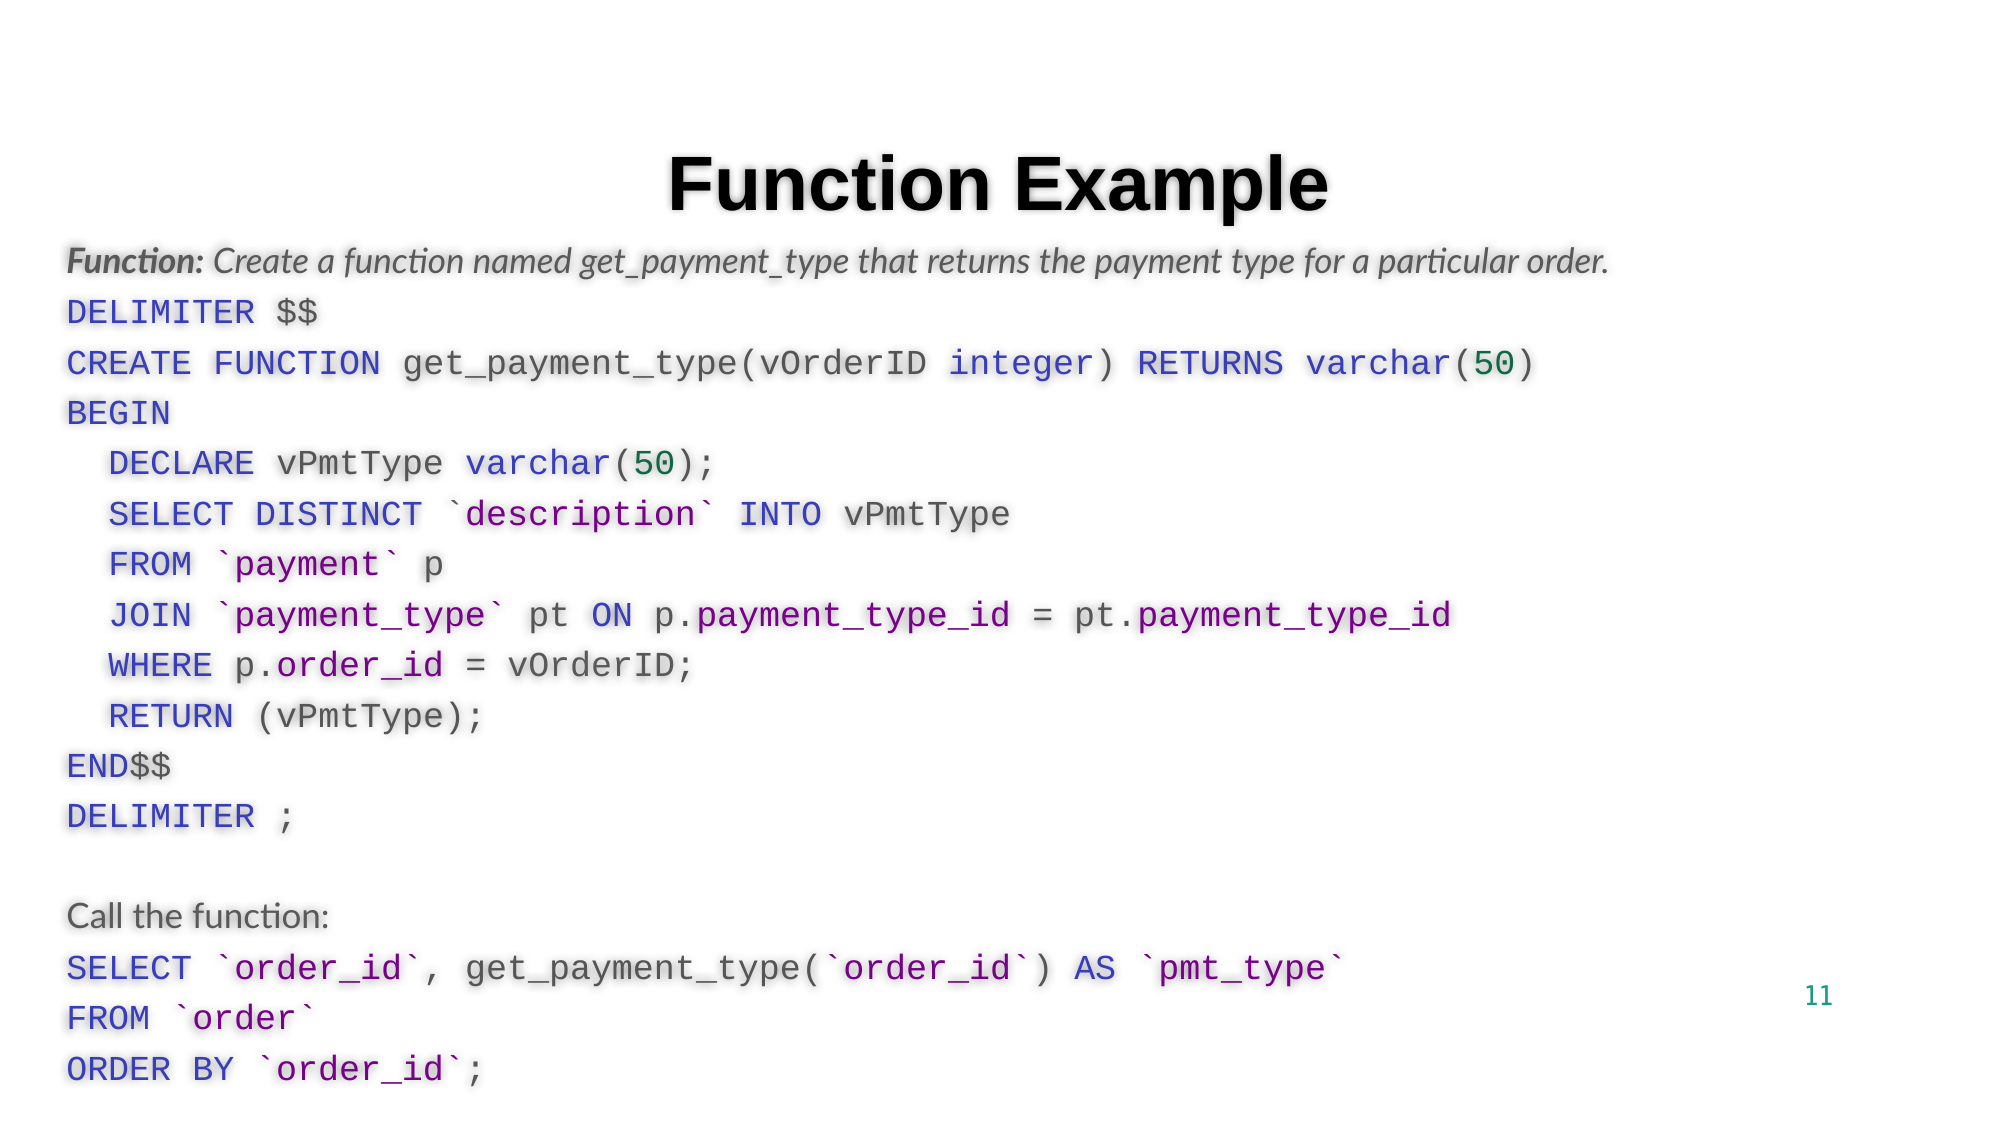

# Function Example
Function: Create a function named get_payment_type that returns the payment type for a particular order.
DELIMITER $$
CREATE FUNCTION get_payment_type(vOrderID integer) RETURNS varchar(50)
BEGIN
  DECLARE vPmtType varchar(50);
  SELECT DISTINCT `description` INTO vPmtType
  FROM `payment` p
  JOIN `payment_type` pt ON p.payment_type_id = pt.payment_type_id
  WHERE p.order_id = vOrderID;
  RETURN (vPmtType);
END$$
DELIMITER ;

Call the function:
SELECT `order_id`, get_payment_type(`order_id`) AS `pmt_type`
FROM `order`
ORDER BY `order_id`;
11